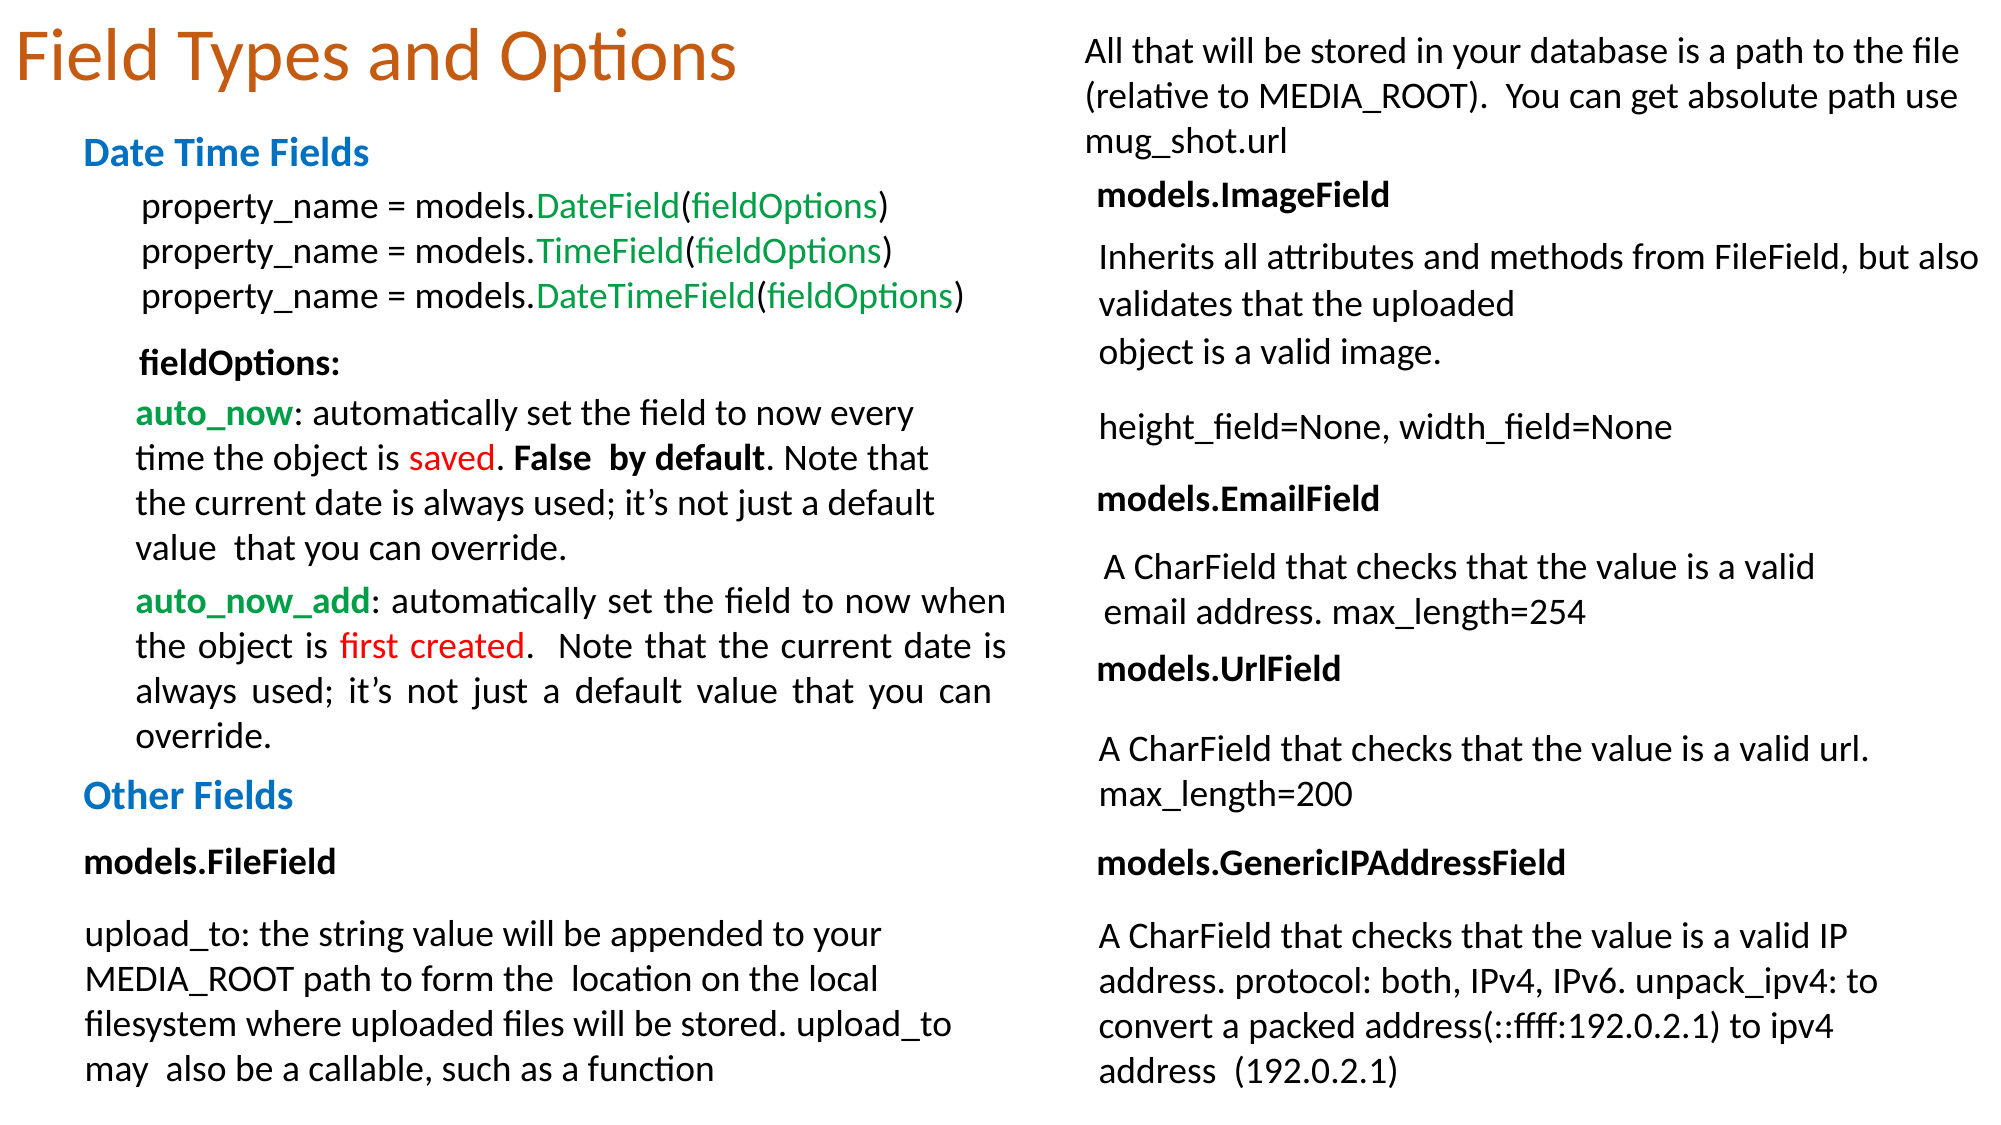

# Field Types and Options
All that will be stored in your database is a path to the file (relative to MEDIA_ROOT).  You can get absolute path use mug_shot.url
Date Time Fields
models.ImageField
property_name = models.DateField(fieldOptions)
property_name = models.TimeField(fieldOptions)
property_name = models.DateTimeField(fieldOptions)
Inherits all attributes and methods from FileField, but also validates that the uploaded
object is a valid image.
height_field=None, width_field=None
fieldOptions:
auto_now: automatically set the field to now every time the object is saved. False  by default. Note that the current date is always used; it’s not just a default value  that you can override.
models.EmailField
A CharField that checks that the value is a valid email address. max_length=254
auto_now_add: automatically set the field to now when the object is first created.  Note that the current date is always used; it’s not just a default value that you can  override.
models.UrlField
A CharField that checks that the value is a valid url. max_length=200
Other Fields
models.FileField
models.GenericIPAddressField
upload_to: the string value will be appended to your MEDIA_ROOT path to form the  location on the local filesystem where uploaded files will be stored. upload_to may  also be a callable, such as a function
A CharField that checks that the value is a valid IP address. protocol: both, IPv4, IPv6. unpack_ipv4: to convert a packed address(::ffff:192.0.2.1) to ipv4 address  (192.0.2.1)